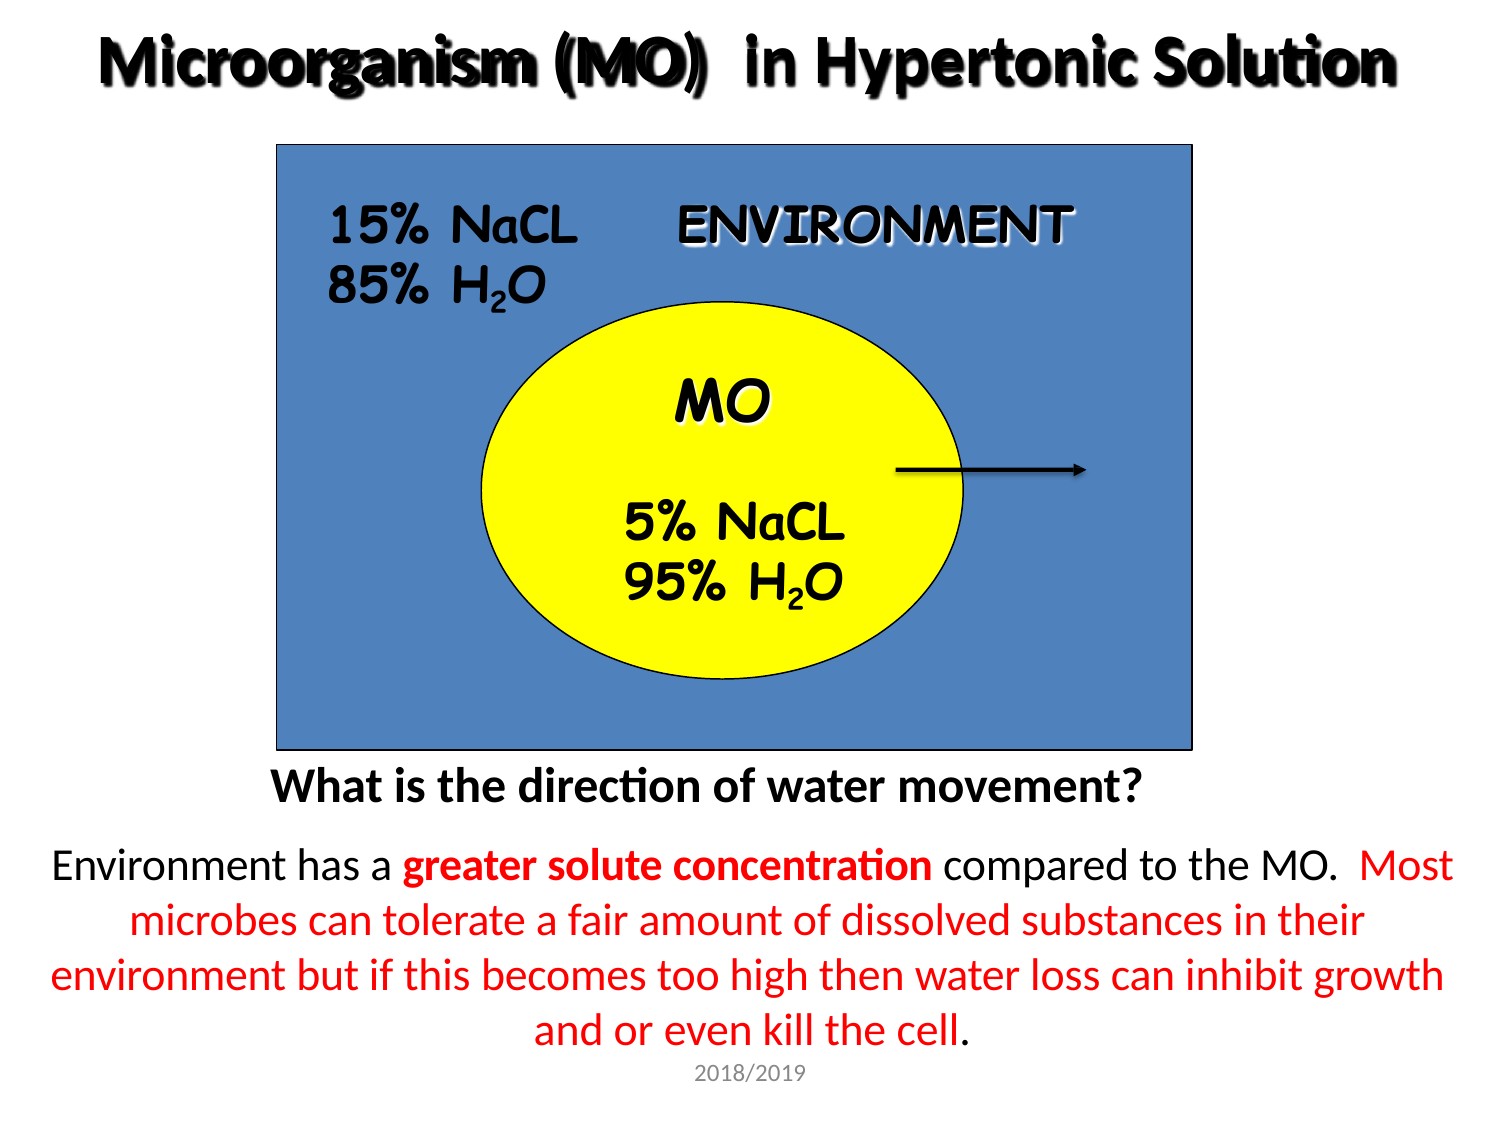

# Microorganism (MO)	in Hypertonic Solution

15% NaCL
85% H2O
ENVIRONMENT

MO
5% NaCL
95% H2O

What is the direction of water movement?
Environment has a greater solute concentration compared to the MO.  Most microbes can tolerate a fair amount of dissolved substances in their  environment but if this becomes too high then water loss can inhibit growth  and or even kill the cell.

2018/2019